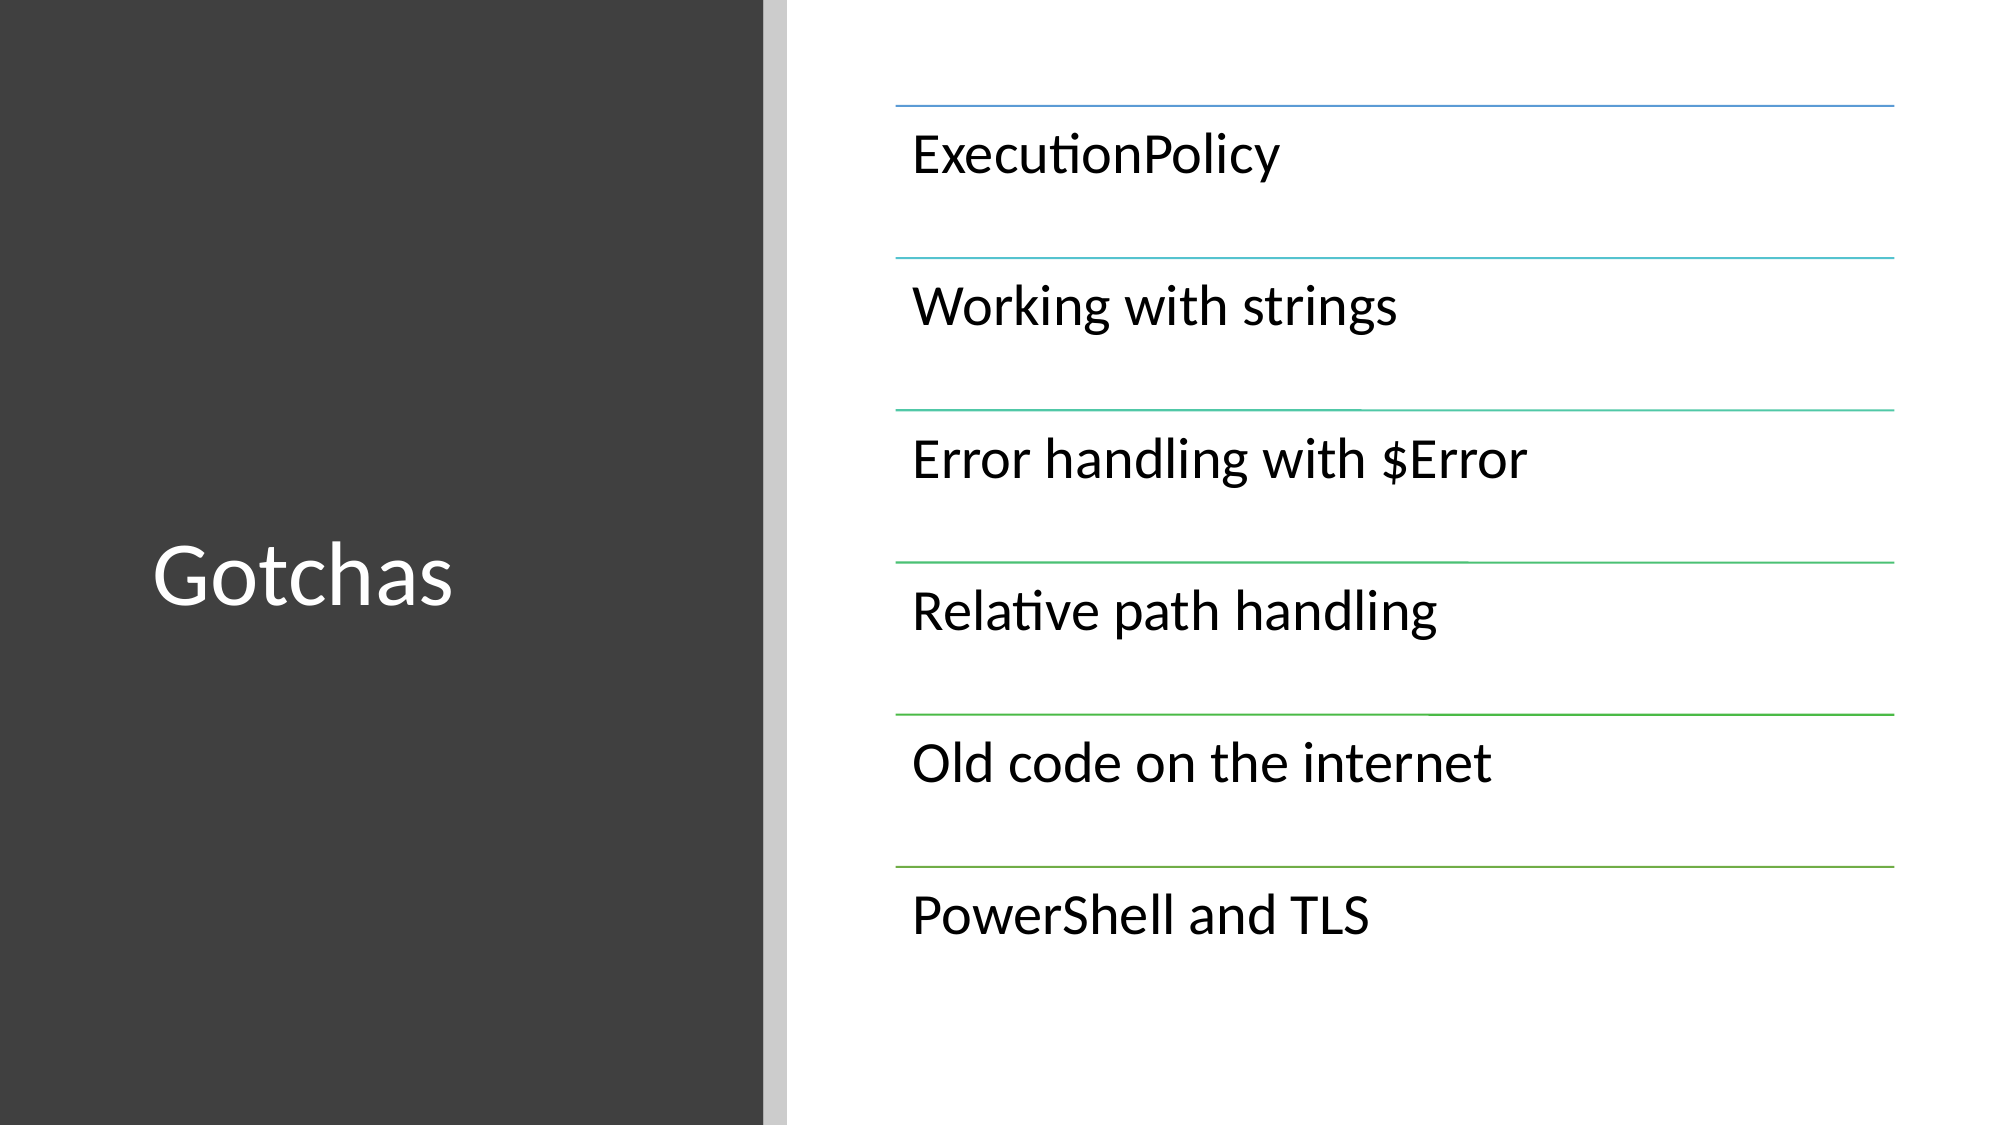

ExecutionPolicy
Working with strings
Error handling with $Error
Relative path handling
Old code on the internet
PowerShell and TLS
# Gotchas